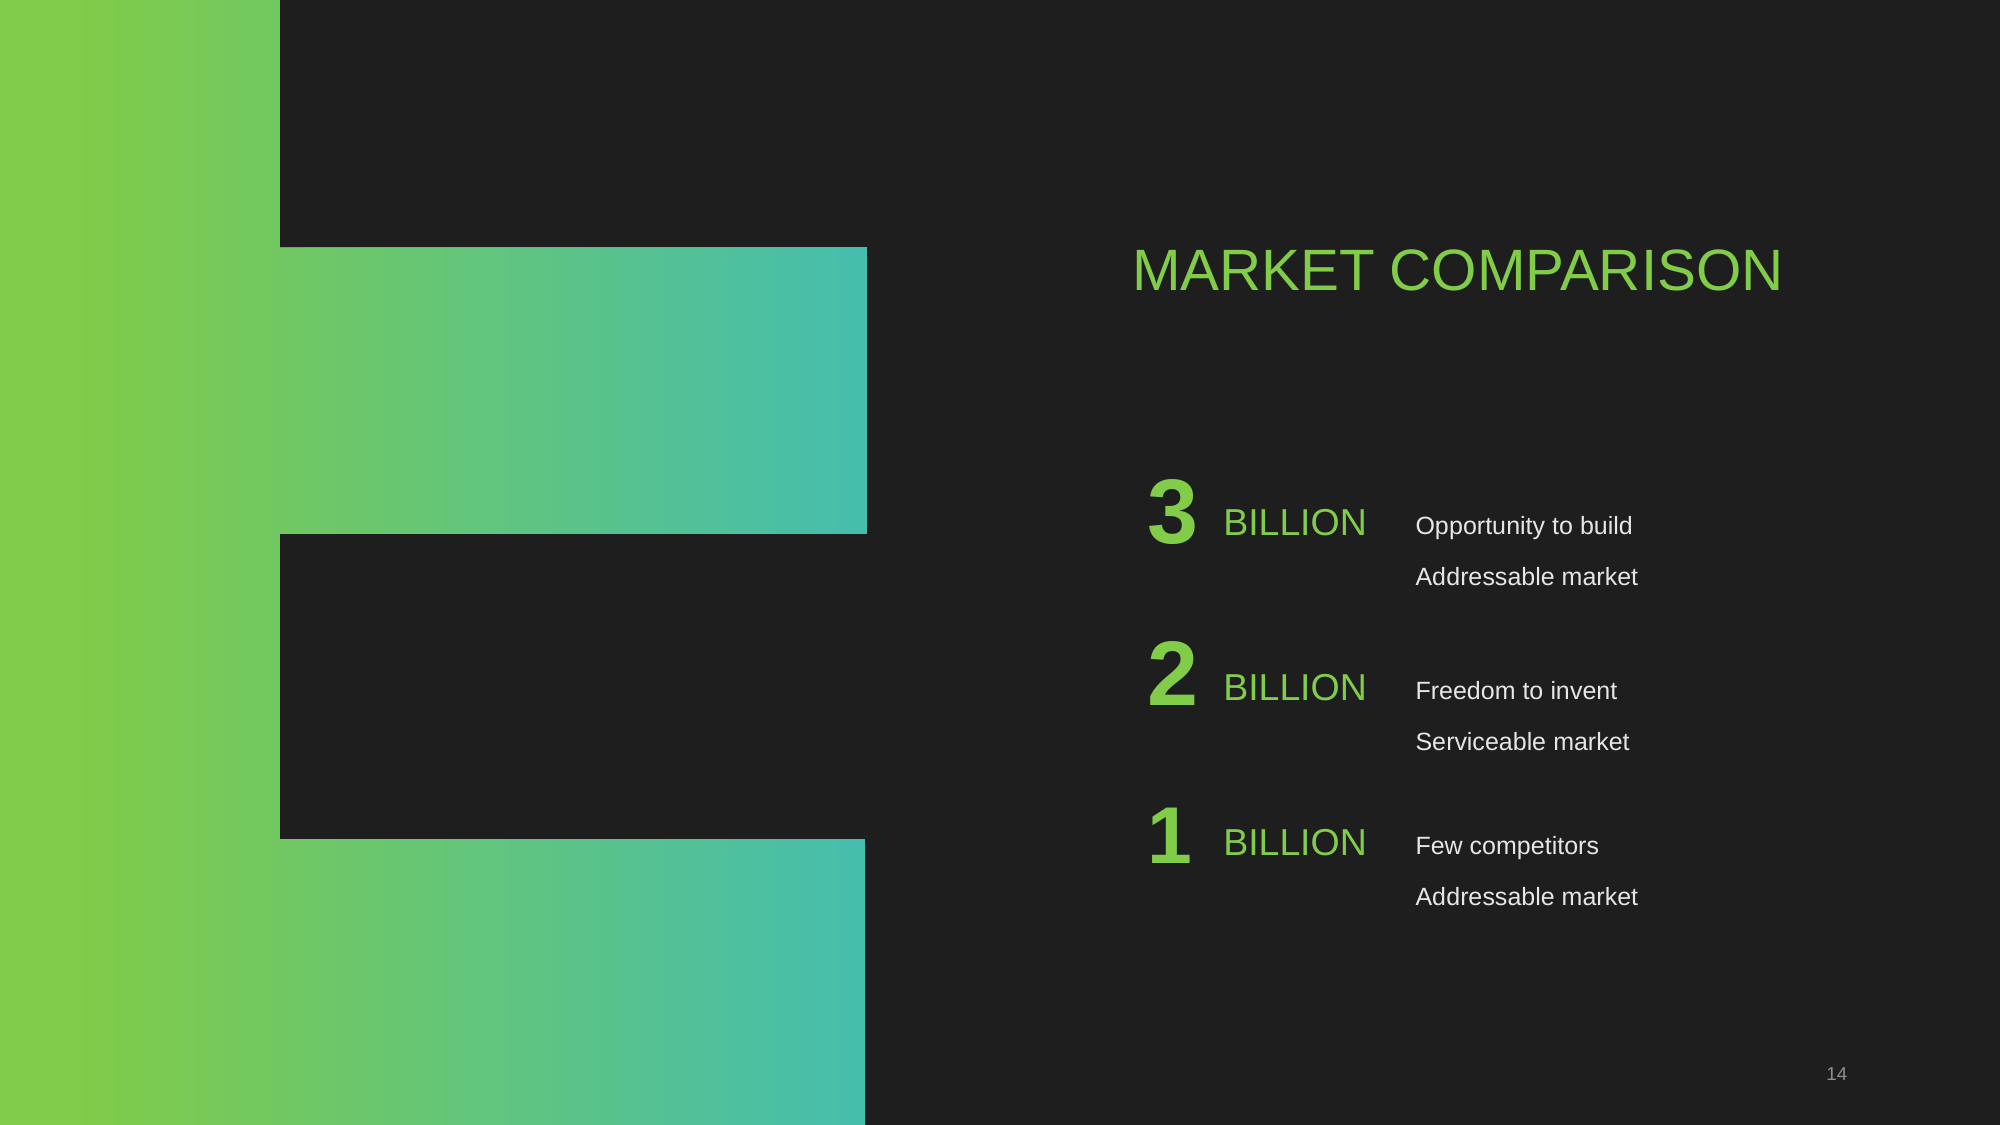

# Market comparison
3
billion
Opportunity to build
Addressable market
2
billion
Freedom to invent
Serviceable market
1
billion
Few competitors
Addressable market
14